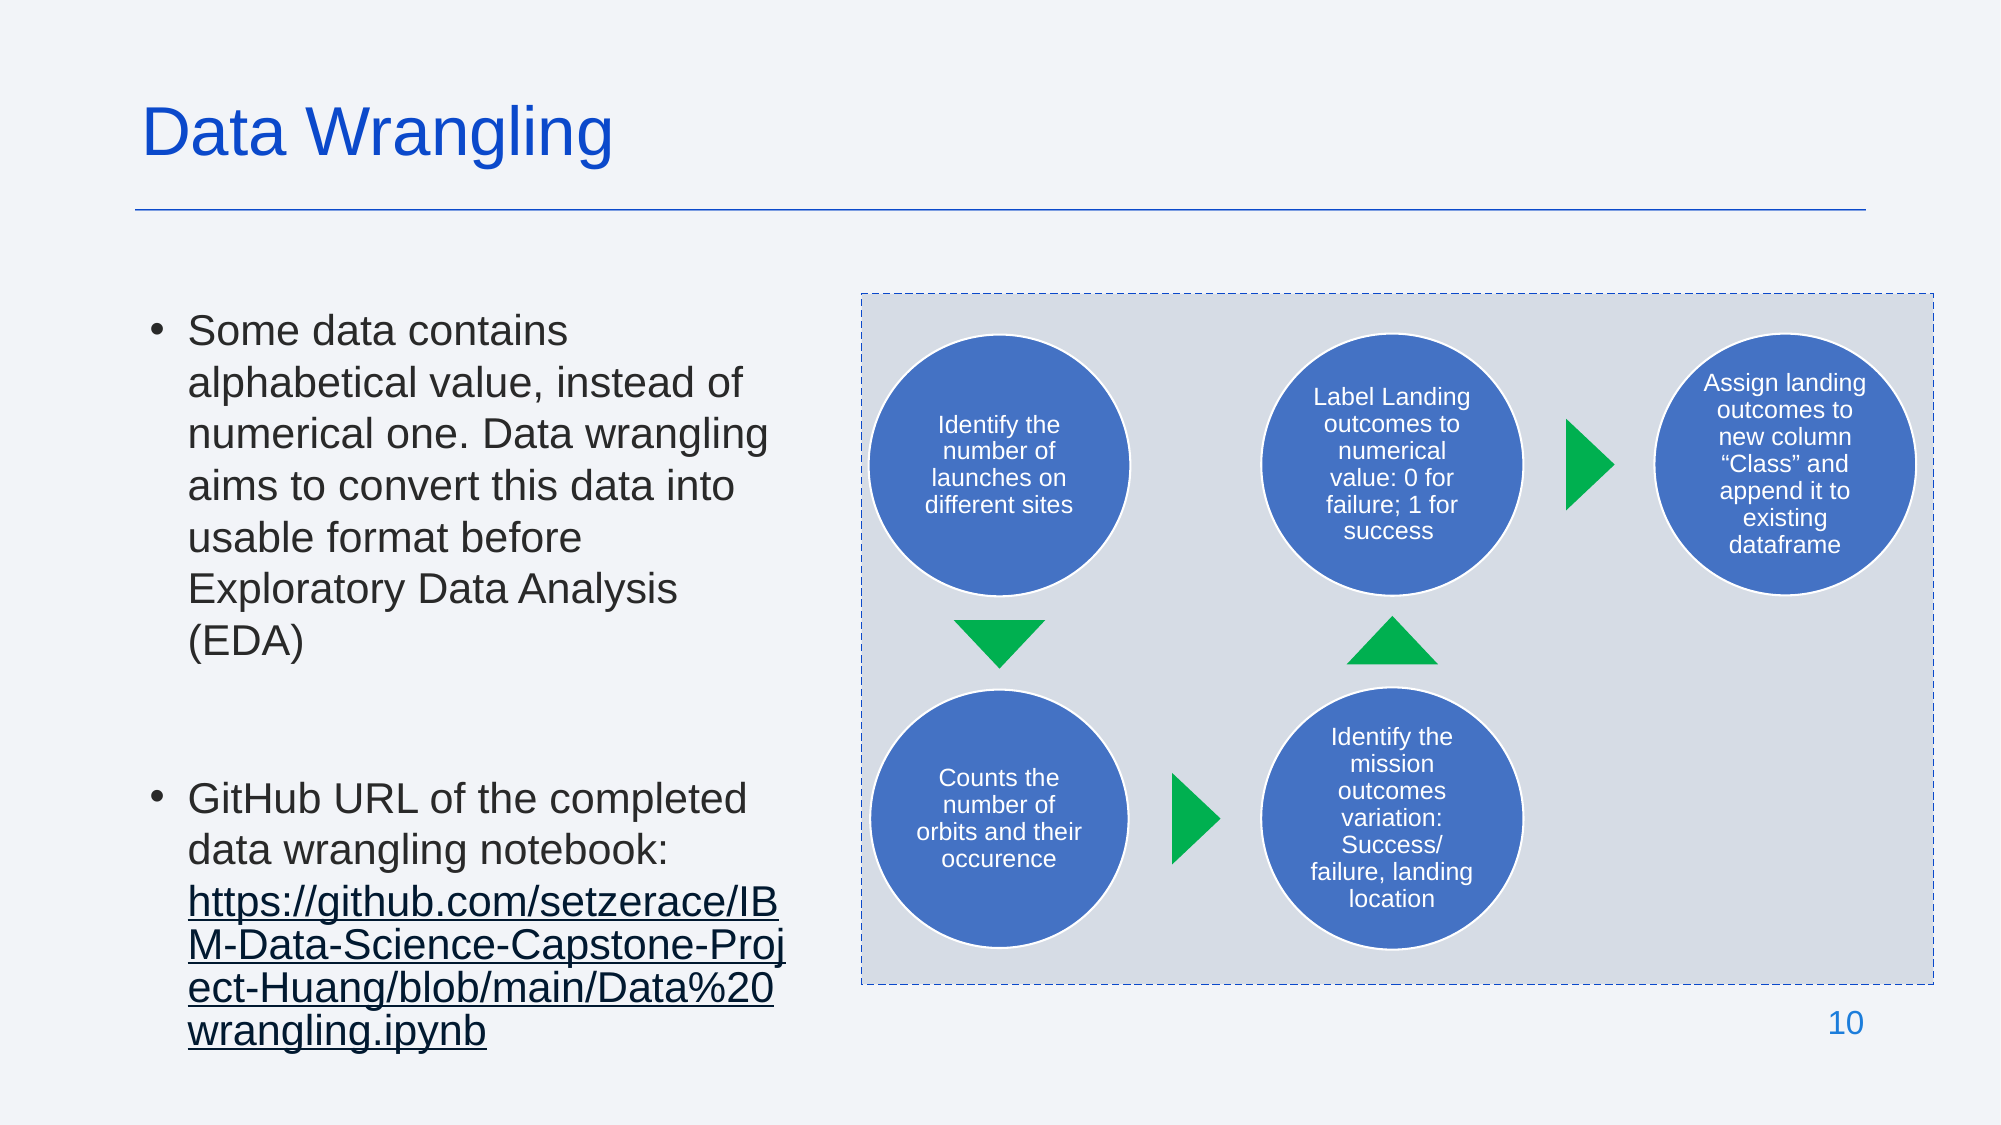

Data Wrangling

Some data contains alphabetical value, instead of numerical one. Data wrangling aims to convert this data into usable format before Exploratory Data Analysis (EDA)

GitHub URL of the completed data wrangling notebook: https://github.com/setzerace/IBM-Data-Science-Capstone-Project-Huang/blob/main/Data%20wrangling.ipynb
Identify the number of launches on different sites
Counts the number of orbits and their occurence
Identify the mission outcomes variation: Success/ failure, landing location
Label Landing outcomes to numerical value: 0 for failure; 1 for success
Assign landing outcomes to new column “Class” and append it to existing dataframe
10